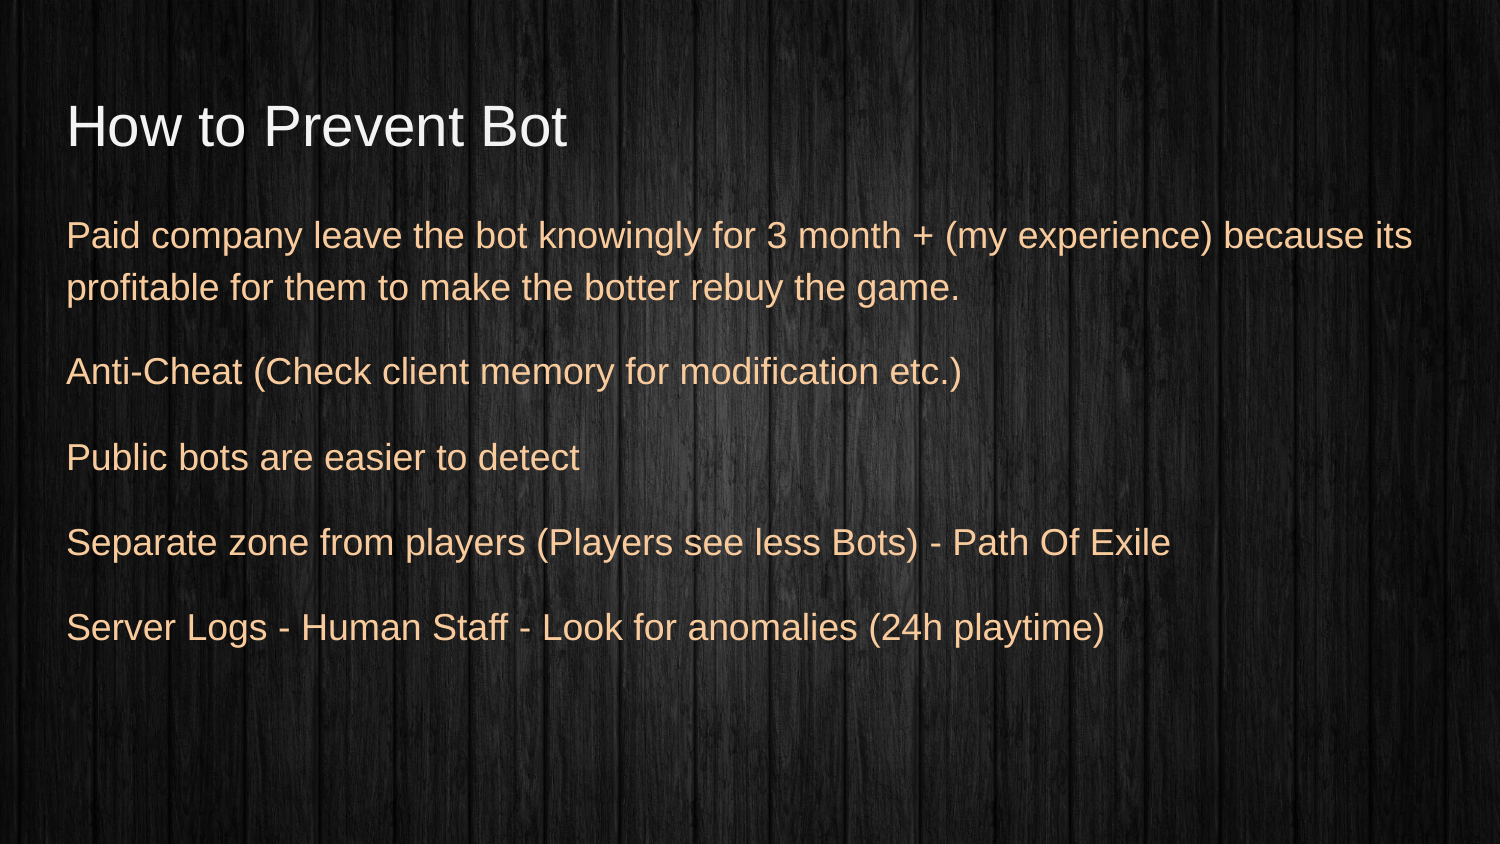

# How to Prevent Bot
Paid company leave the bot knowingly for 3 month + (my experience) because its profitable for them to make the botter rebuy the game.
Anti-Cheat (Check client memory for modification etc.)
Public bots are easier to detect
Separate zone from players (Players see less Bots) - Path Of Exile
Server Logs - Human Staff - Look for anomalies (24h playtime)